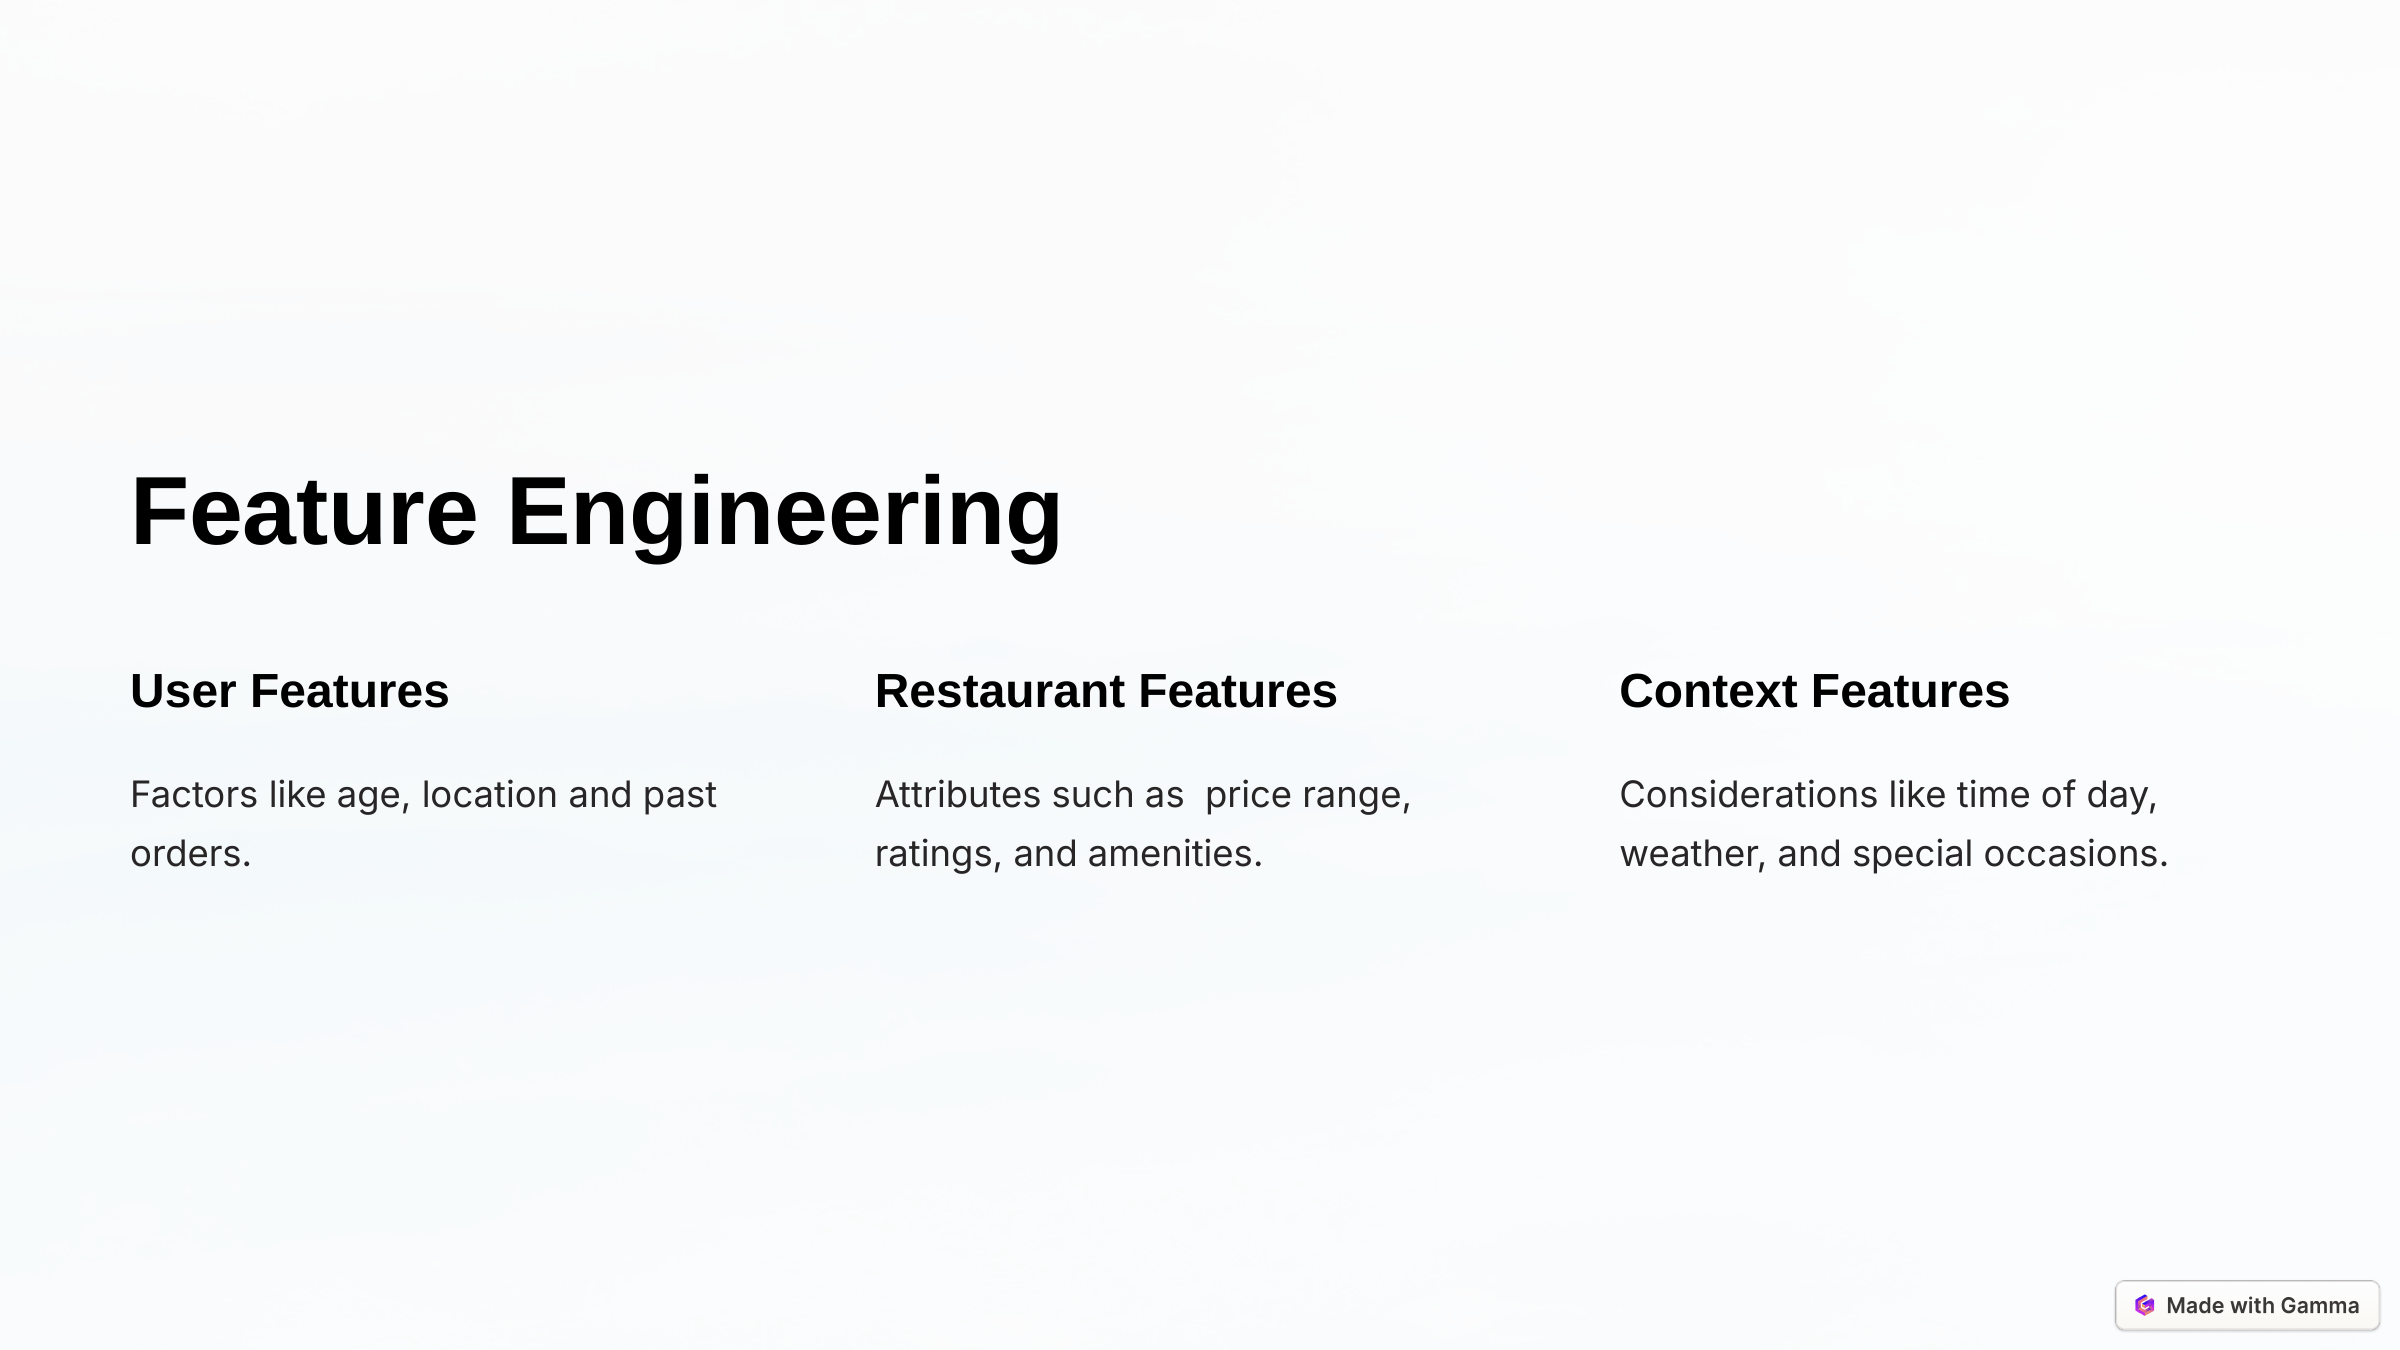

Feature Engineering
User Features
Restaurant Features
Context Features
Factors like age, location and past orders.
Attributes such as  price range, ratings, and amenities.
Considerations like time of day, weather, and special occasions.